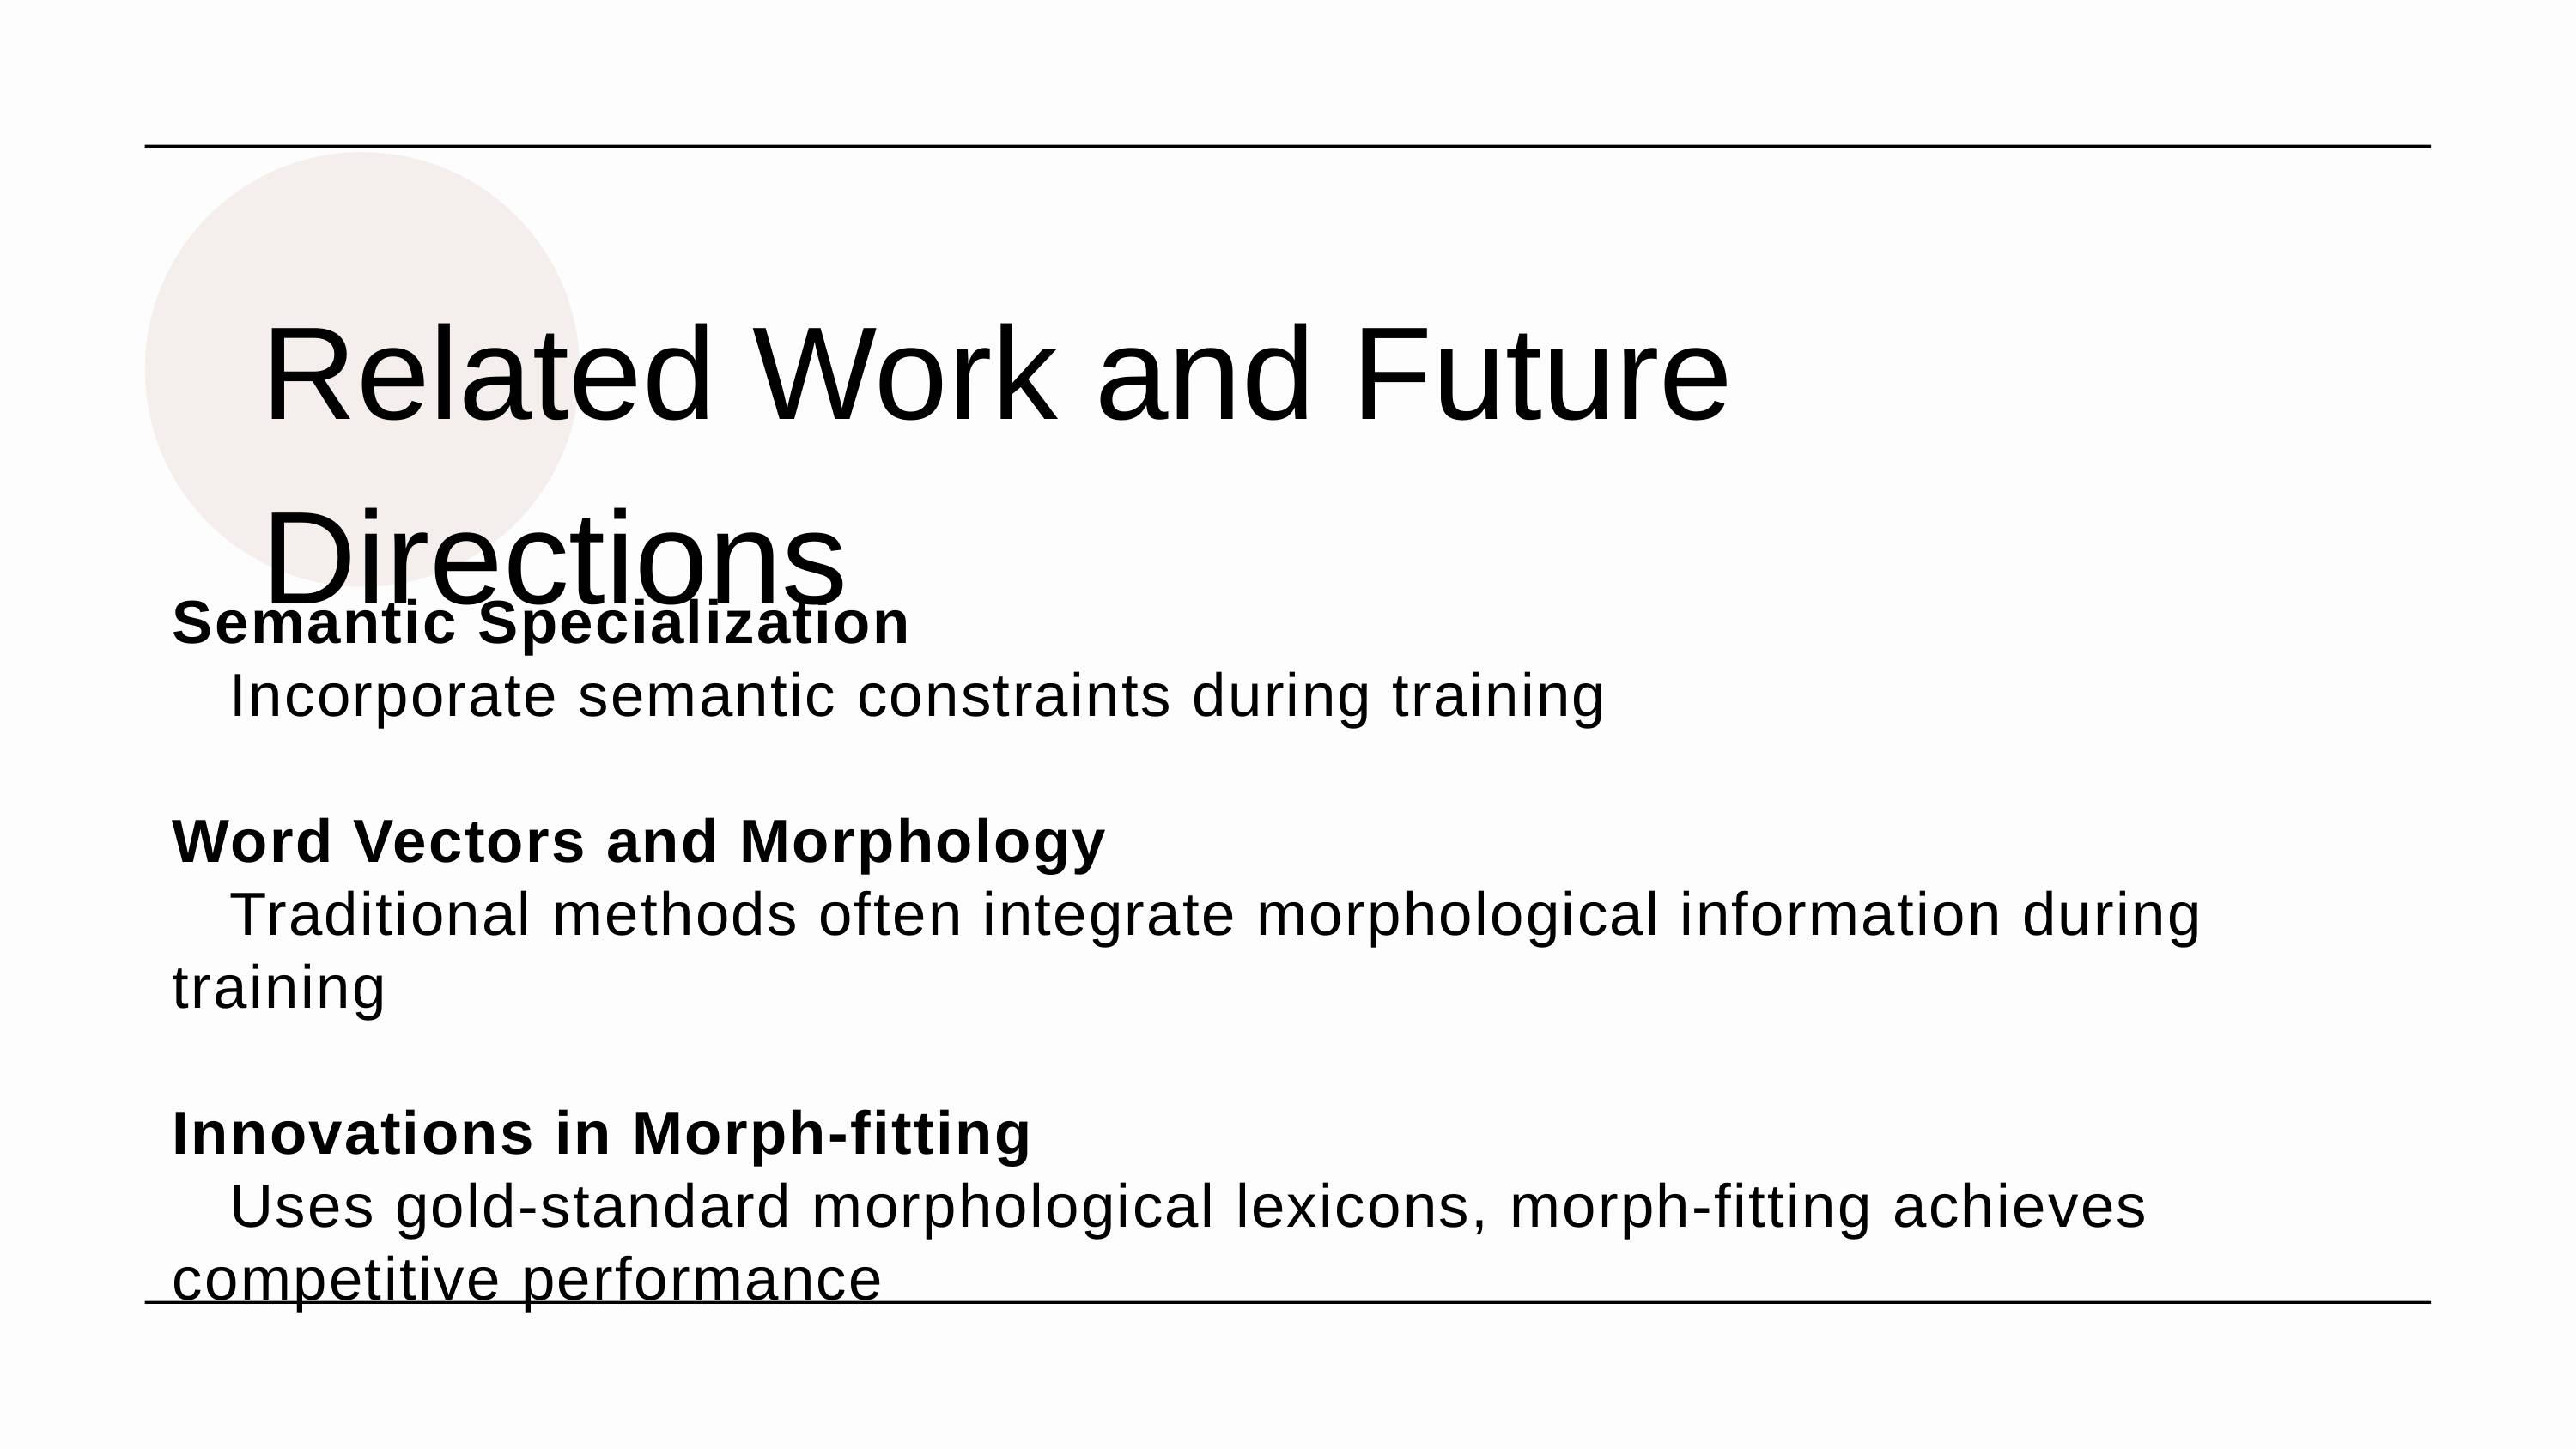

Related Work and Future Directions
Semantic Specialization
   Incorporate semantic constraints during training

Word Vectors and Morphology
   Traditional methods often integrate morphological information during training

Innovations in Morph-fitting
   Uses gold-standard morphological lexicons, morph-fitting achieves competitive performance